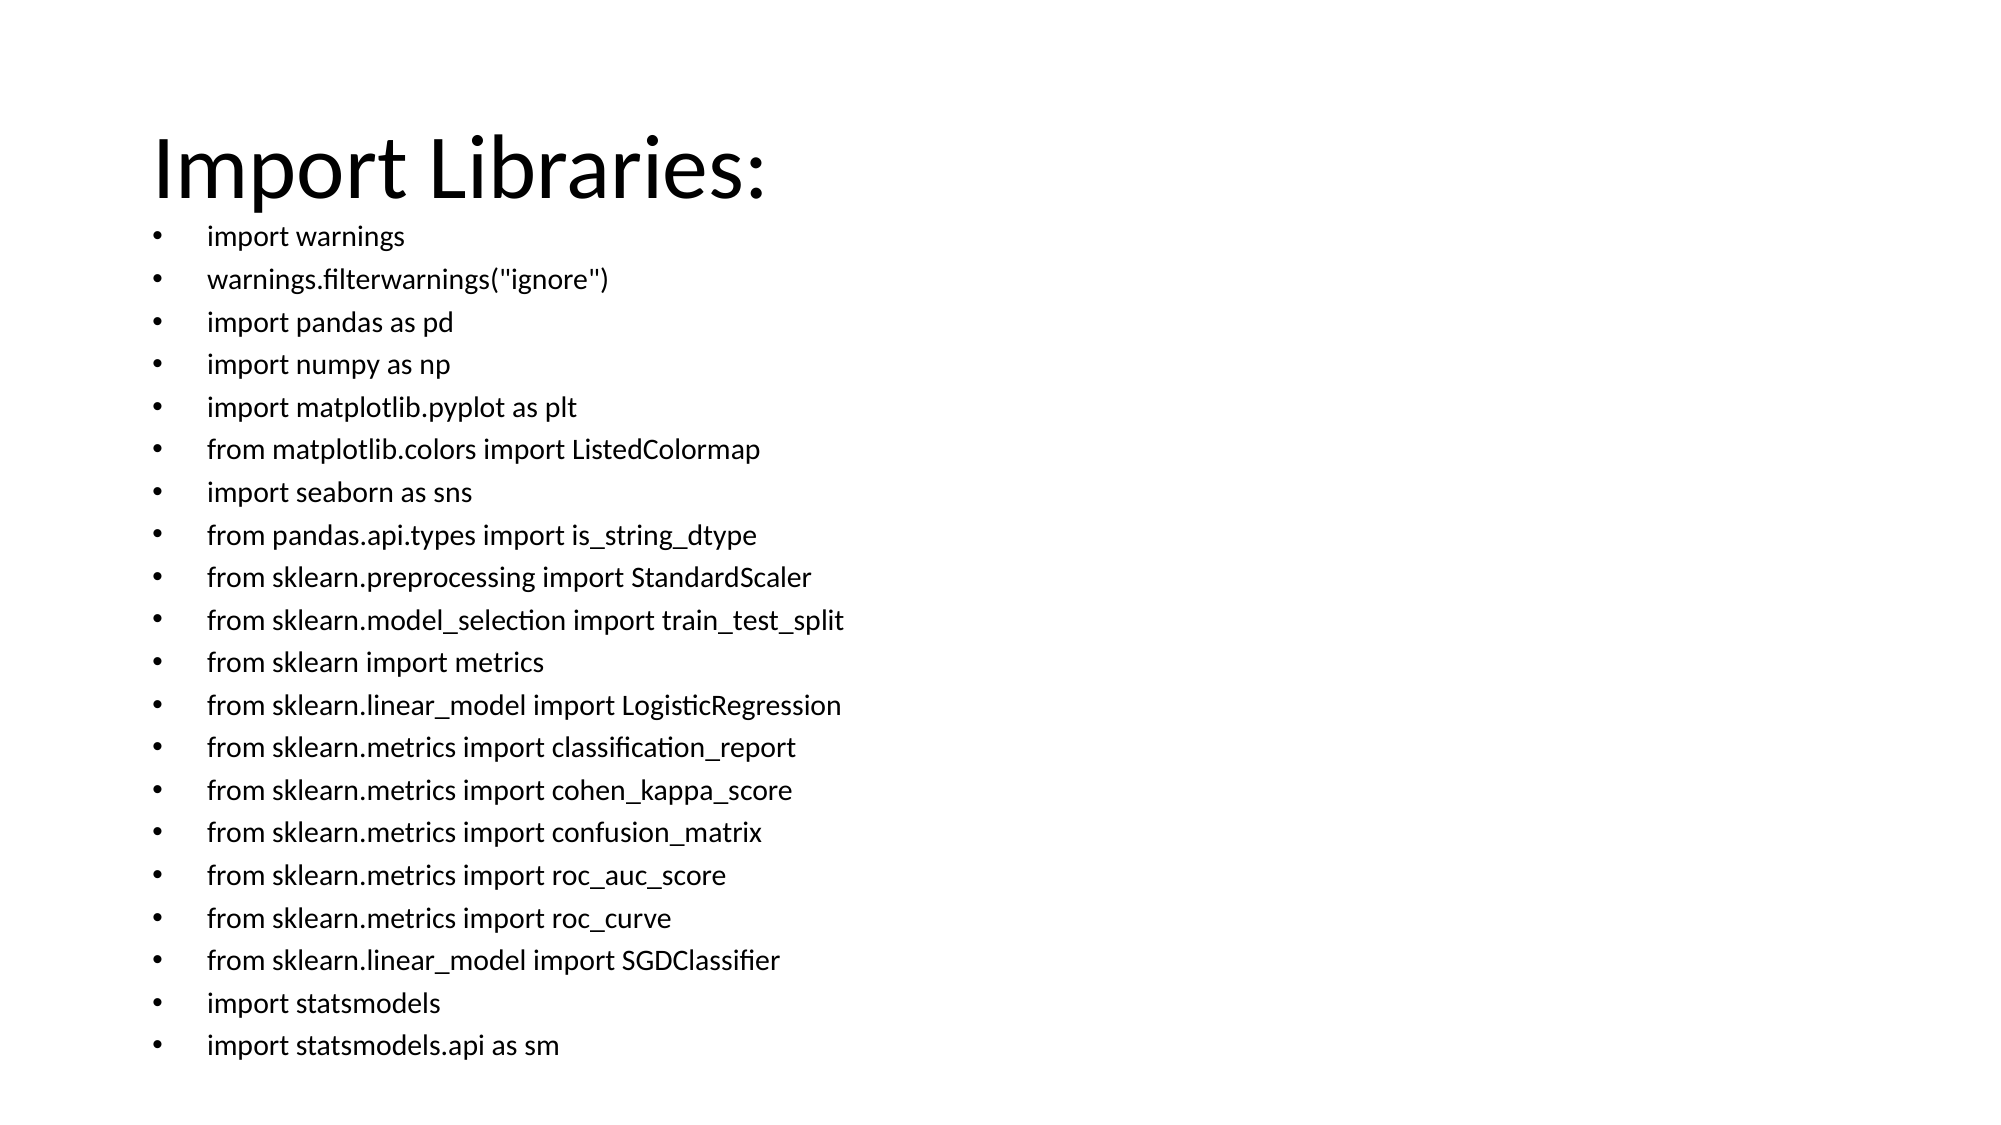

# Import Libraries:
import warnings
warnings.filterwarnings("ignore")
import pandas as pd
import numpy as np
import matplotlib.pyplot as plt
from matplotlib.colors import ListedColormap
import seaborn as sns
from pandas.api.types import is_string_dtype
from sklearn.preprocessing import StandardScaler
from sklearn.model_selection import train_test_split
from sklearn import metrics
from sklearn.linear_model import LogisticRegression
from sklearn.metrics import classification_report
from sklearn.metrics import cohen_kappa_score
from sklearn.metrics import confusion_matrix
from sklearn.metrics import roc_auc_score
from sklearn.metrics import roc_curve
from sklearn.linear_model import SGDClassifier
import statsmodels
import statsmodels.api as sm